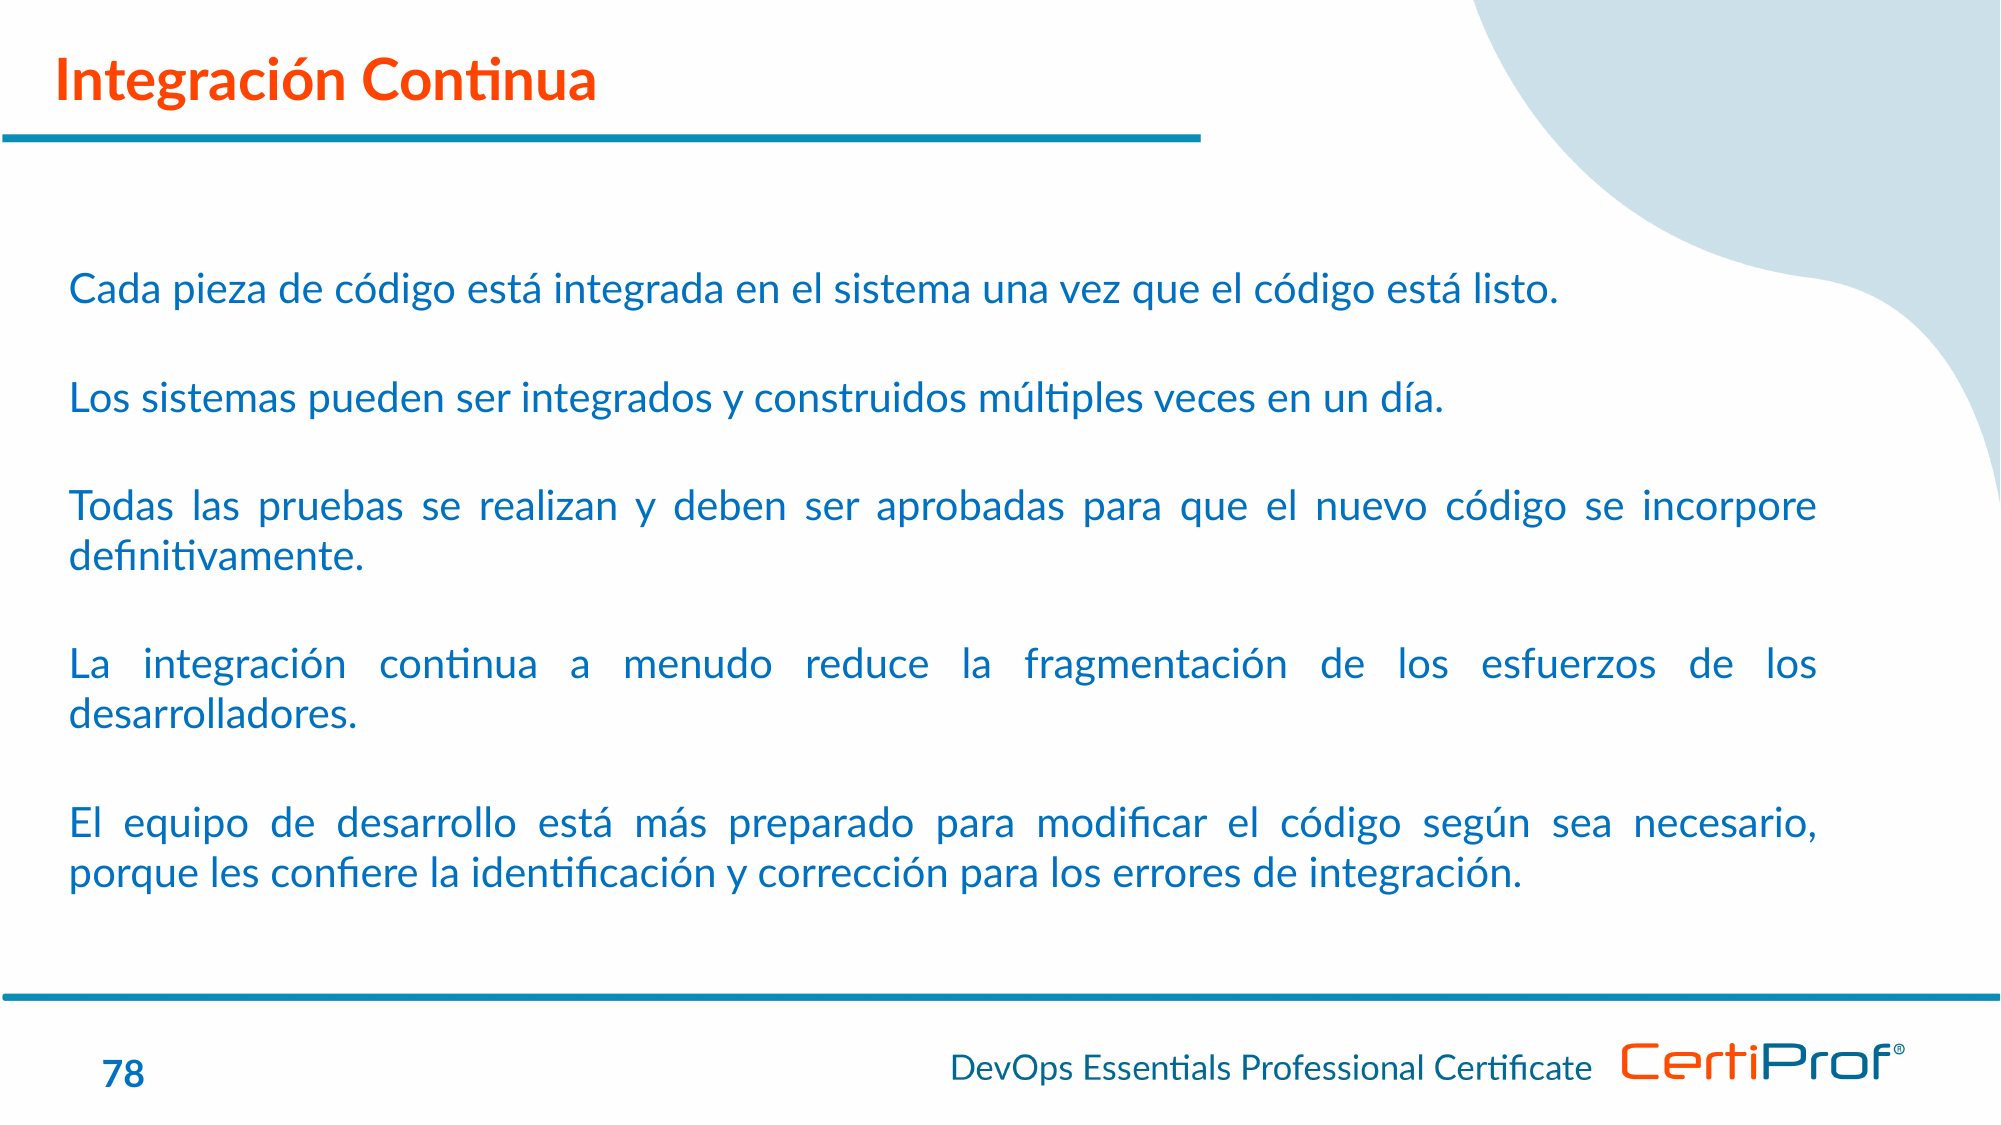

Integración Continua
Cada pieza de código está integrada en el sistema una vez que el código está listo.

Los sistemas pueden ser integrados y construidos múltiples veces en un día.

Todas las pruebas se realizan y deben ser aprobadas para que el nuevo código se incorpore definitivamente.

La integración continua a menudo reduce la fragmentación de los esfuerzos de los desarrolladores.

El equipo de desarrollo está más preparado para modificar el código según sea necesario, porque les confiere la identificación y corrección para los errores de integración.